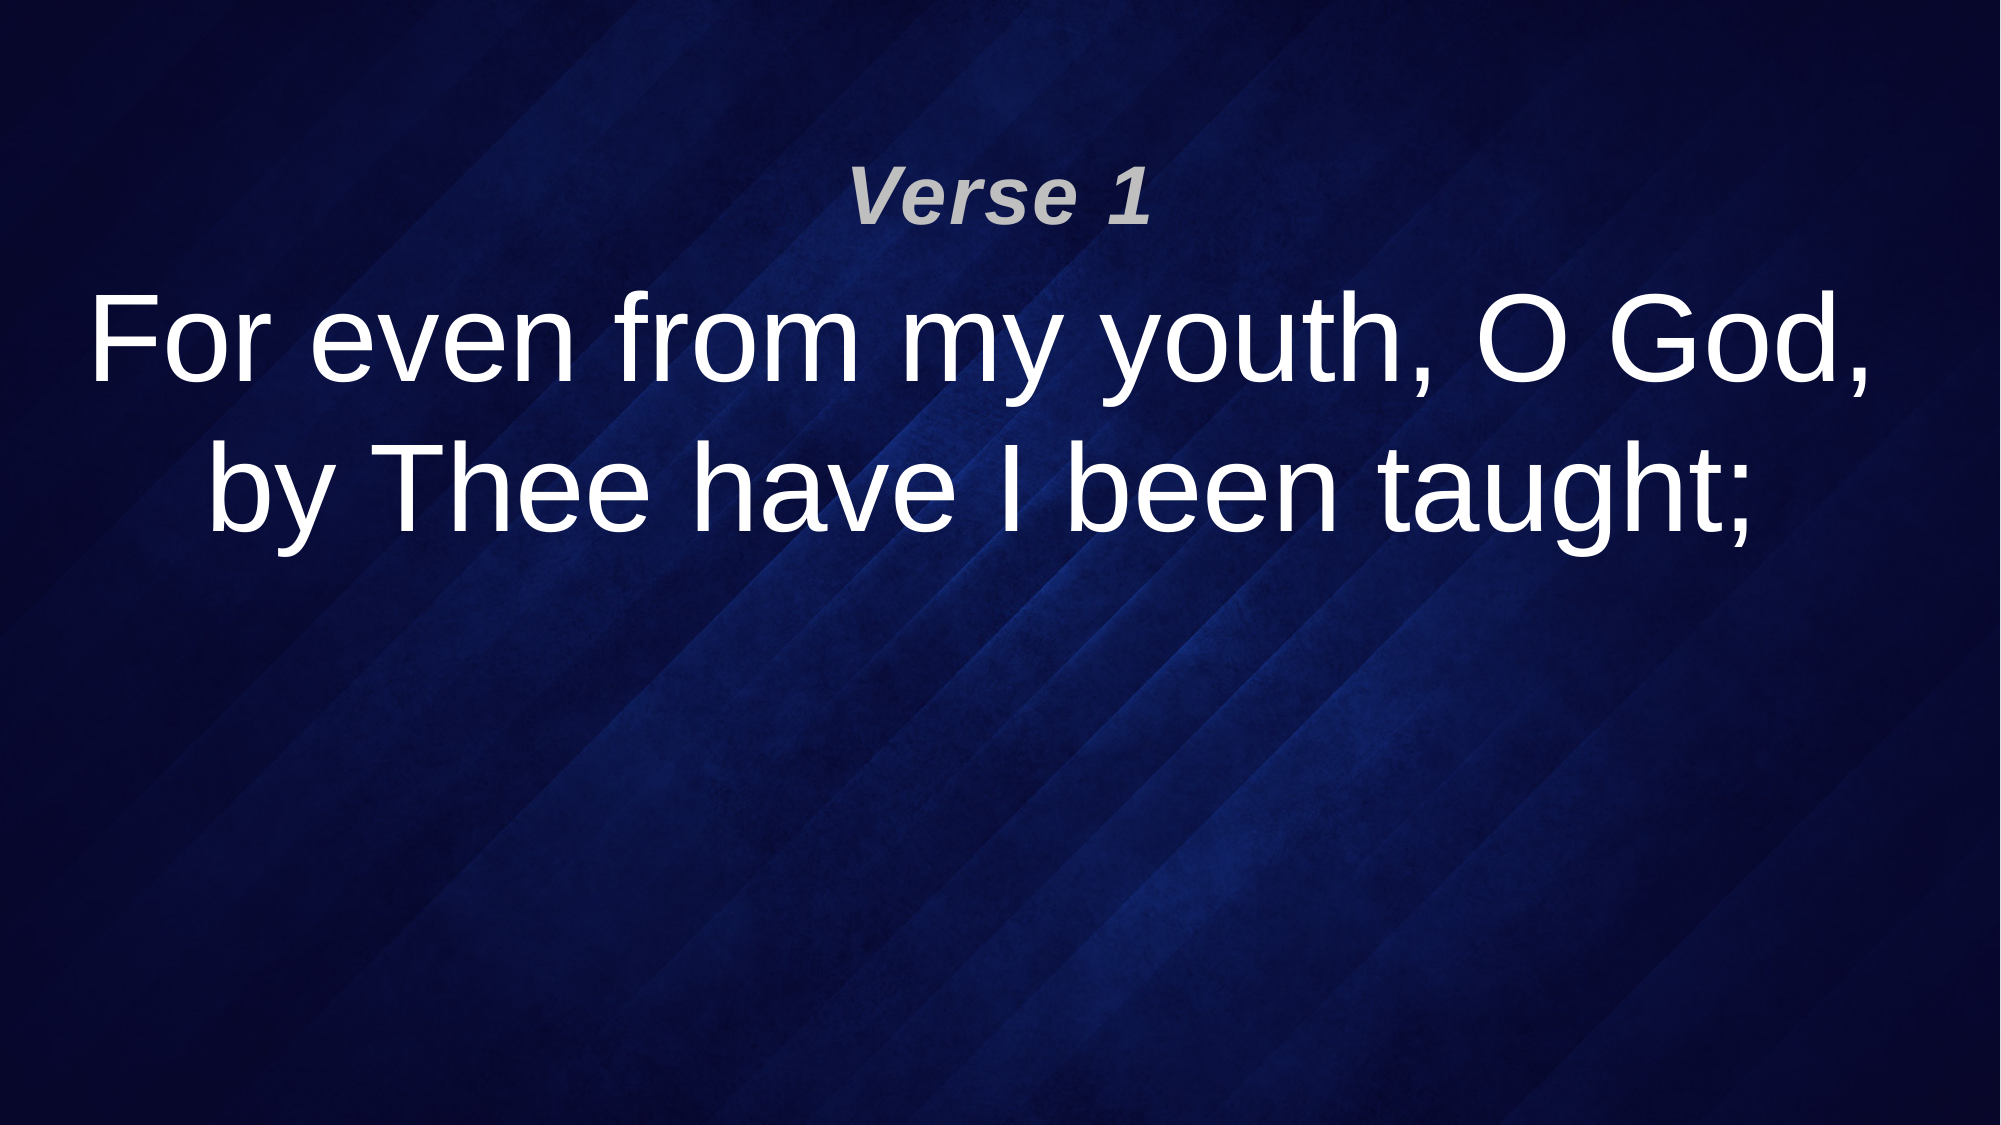

Verse 1
# For even from my youth, O God, by Thee have I been taught;